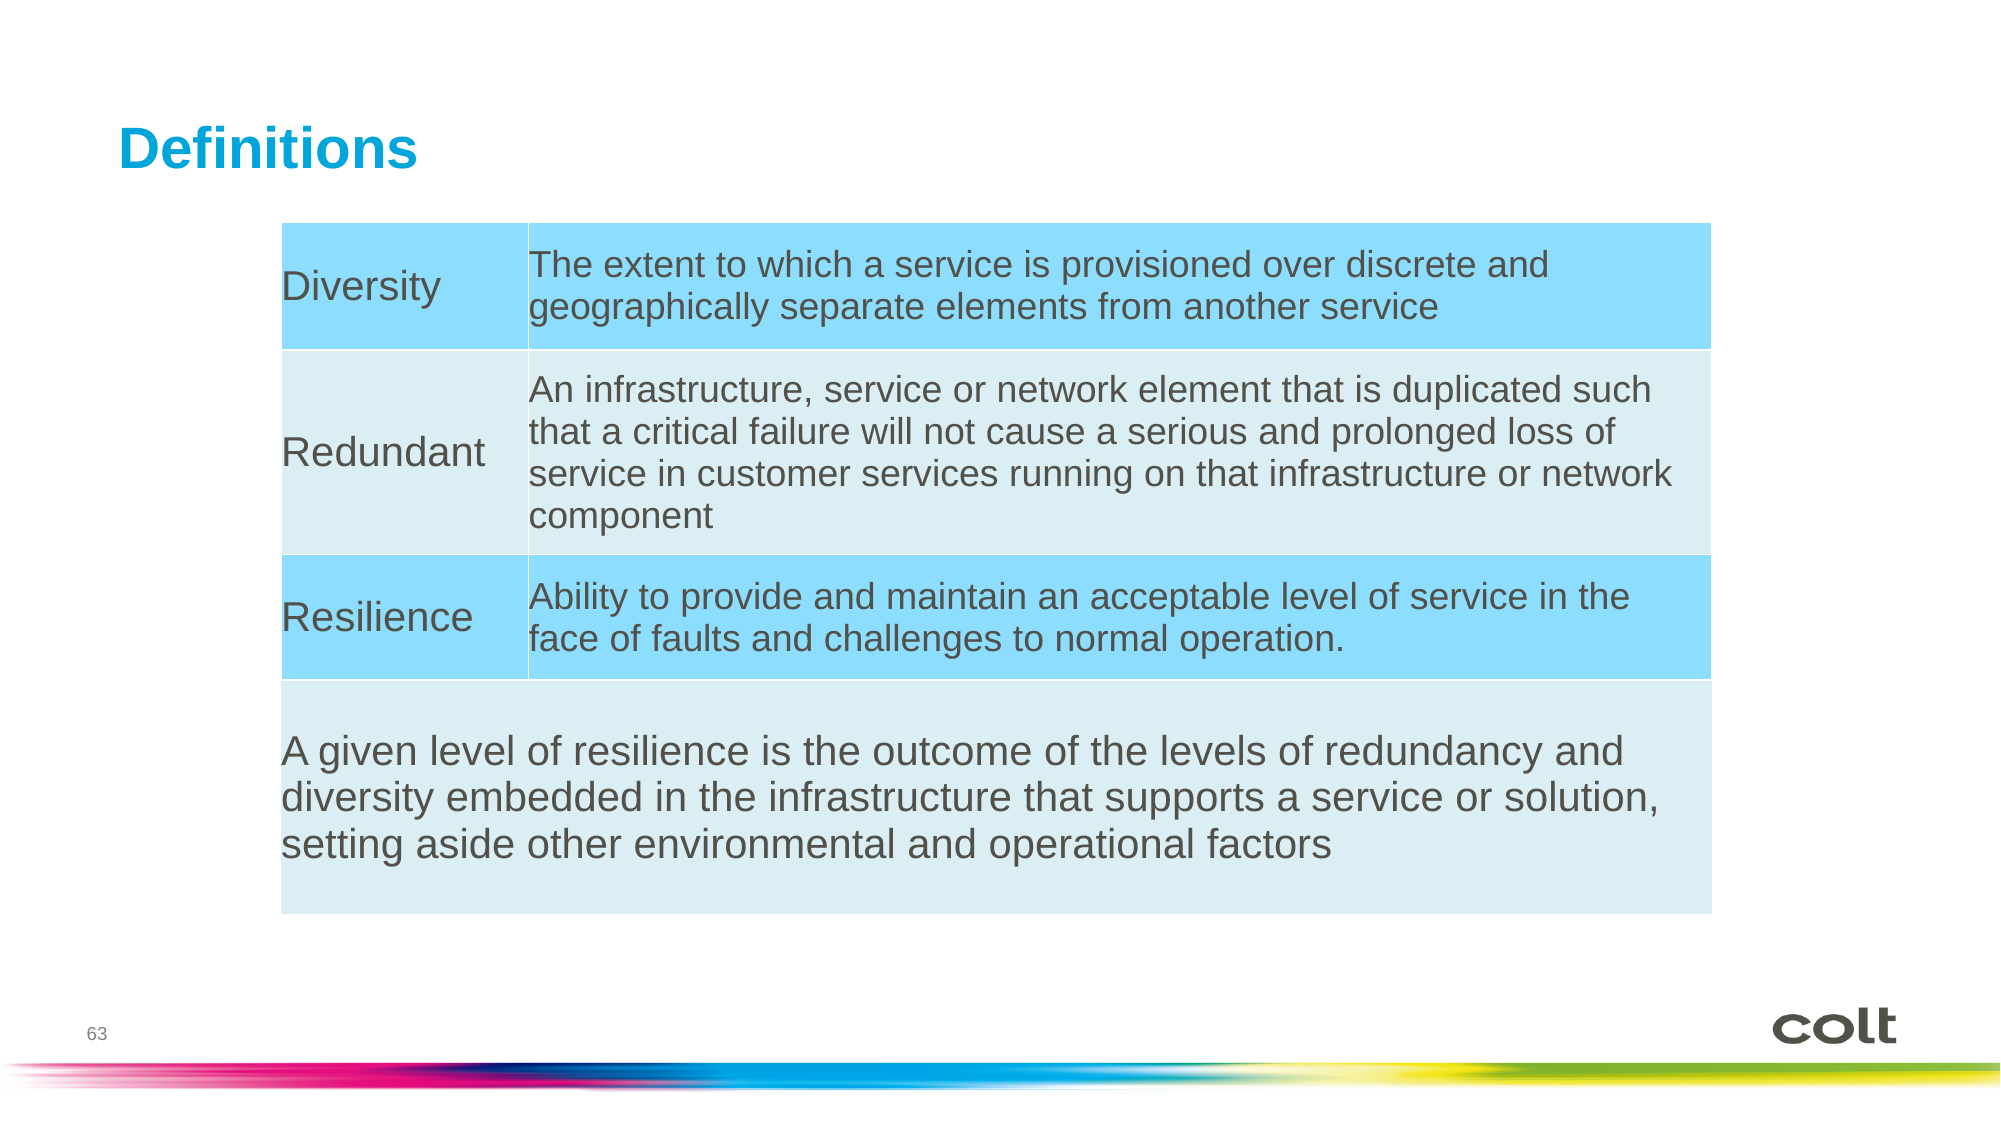

# Definitions
| Diversity | The extent to which a service is provisioned over discrete and geographically separate elements from another service |
| --- | --- |
| Redundant | An infrastructure, service or network element that is duplicated such that a critical failure will not cause a serious and prolonged loss of service in customer services running on that infrastructure or network component |
| Resilience | Ability to provide and maintain an acceptable level of service in the face of faults and challenges to normal operation. |
| A given level of resilience is the outcome of the levels of redundancy and diversity embedded in the infrastructure that supports a service or solution, setting aside other environmental and operational factors |  |